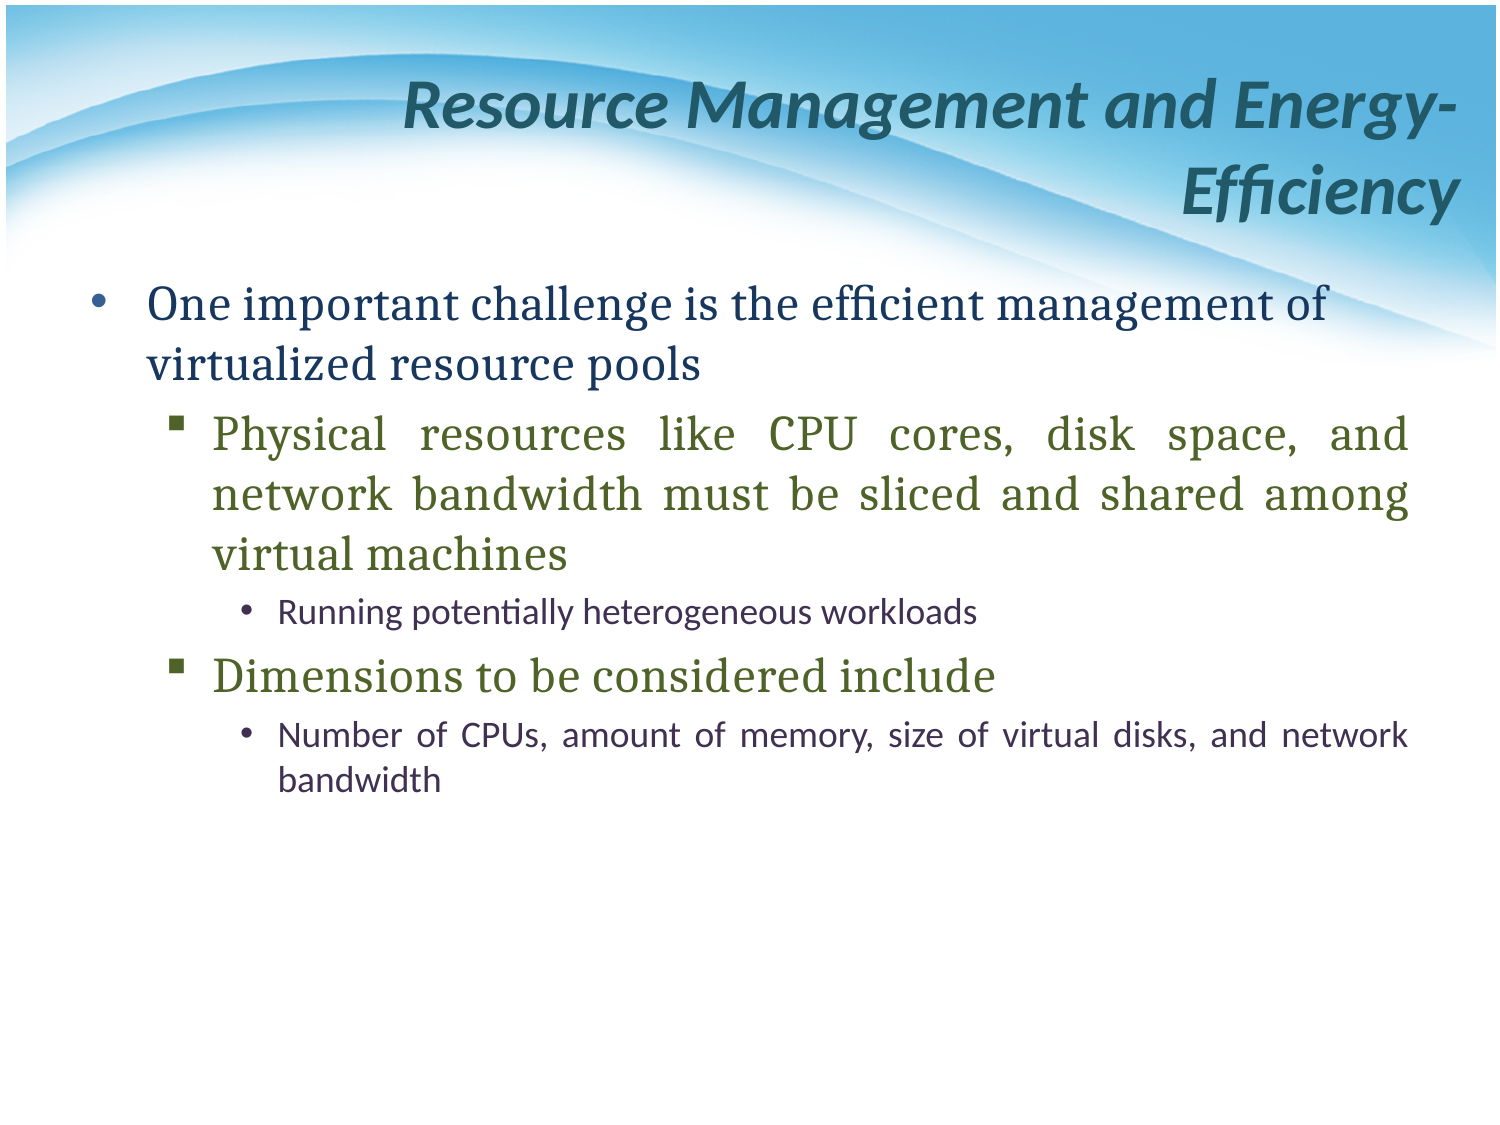

# Resource Management and Energy-Efﬁciency
One important challenge is the efﬁcient management of virtualized resource pools
Physical resources like CPU cores, disk space, and network bandwidth must be sliced and shared among virtual machines
Running potentially heterogeneous workloads
Dimensions to be considered include
Number of CPUs, amount of memory, size of virtual disks, and network bandwidth